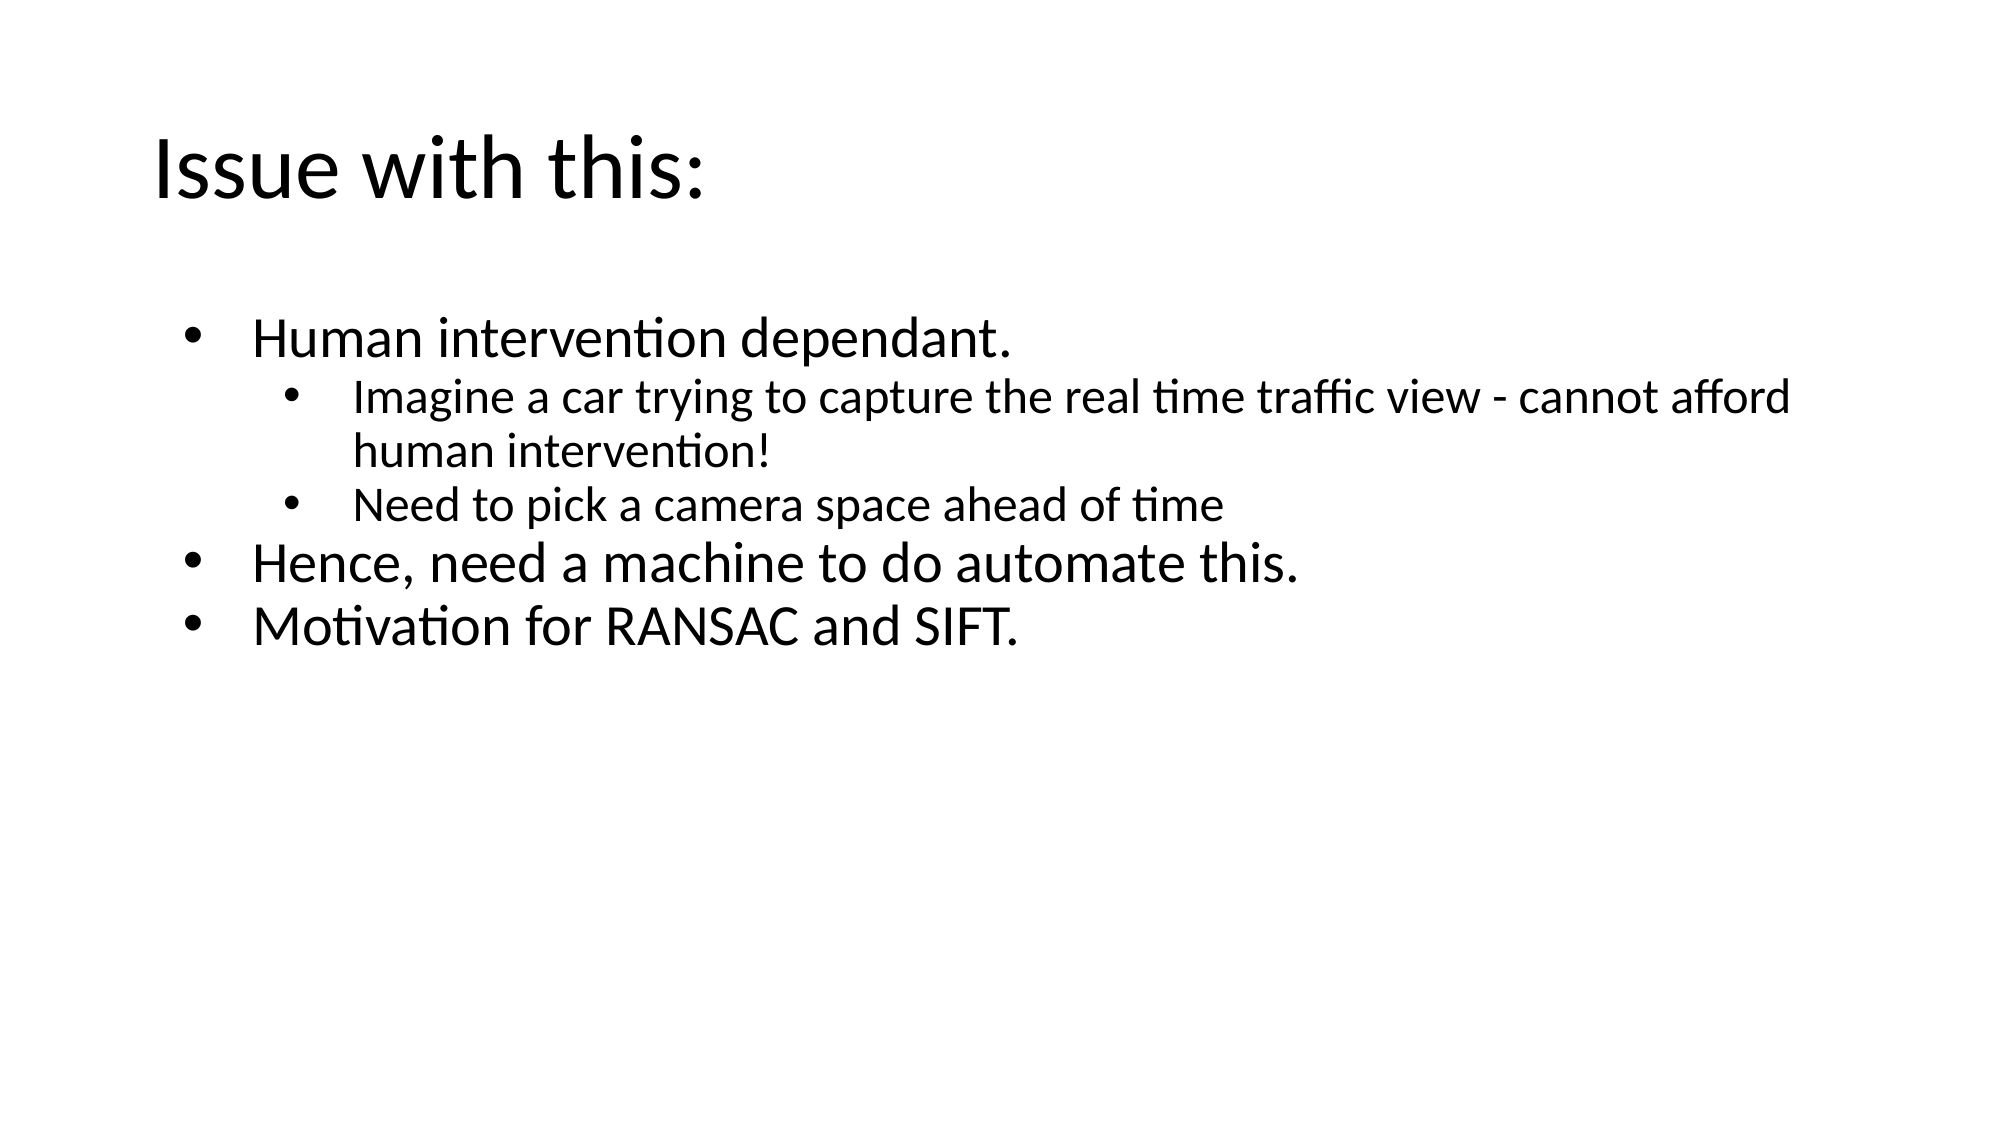

# Issue with this:
Human intervention dependant.
Imagine a car trying to capture the real time traffic view - cannot afford human intervention!
Need to pick a camera space ahead of time
Hence, need a machine to do automate this.
Motivation for RANSAC and SIFT.